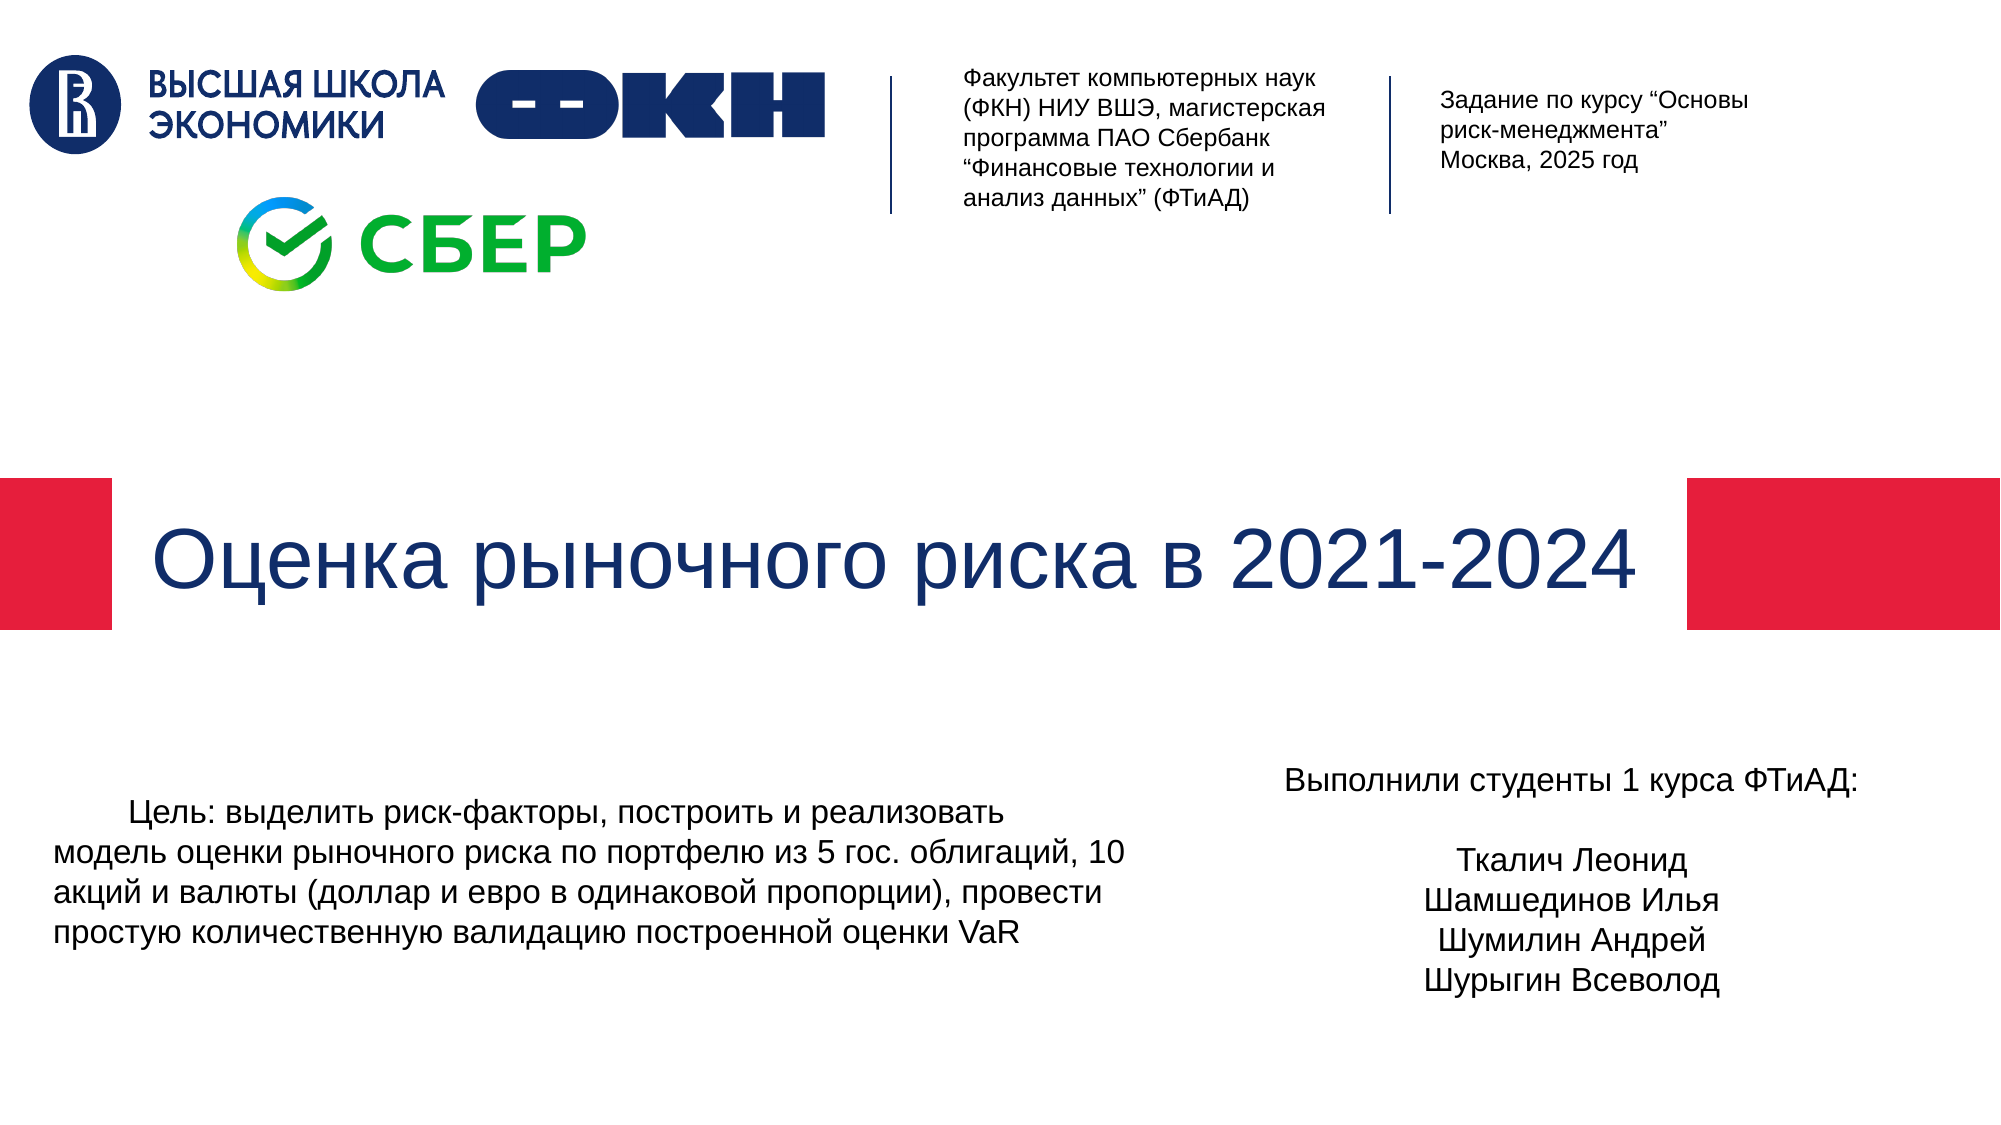

Факультет компьютерных наук (ФКН) НИУ ВШЭ, магистерская программа ПАО Сбербанк “Финансовые технологии и анализ данных” (ФТиАД)
Задание по курсу “Основы риск-менеджмента”
Москва, 2025 год

Оценка рыночного риска в 2021-2024
Выполнили студенты 1 курса ФТиАД:

Ткалич Леонид
Шамшединов Илья
Шумилин Андрей
Шурыгин Всеволод
Цель: выделить риск-факторы, построить и реализовать модель оценки рыночного риска по портфелю из 5 гос. облигаций, 10 акций и валюты (доллар и евро в одинаковой пропорции), провести простую количественную валидацию построенной оценки VaR